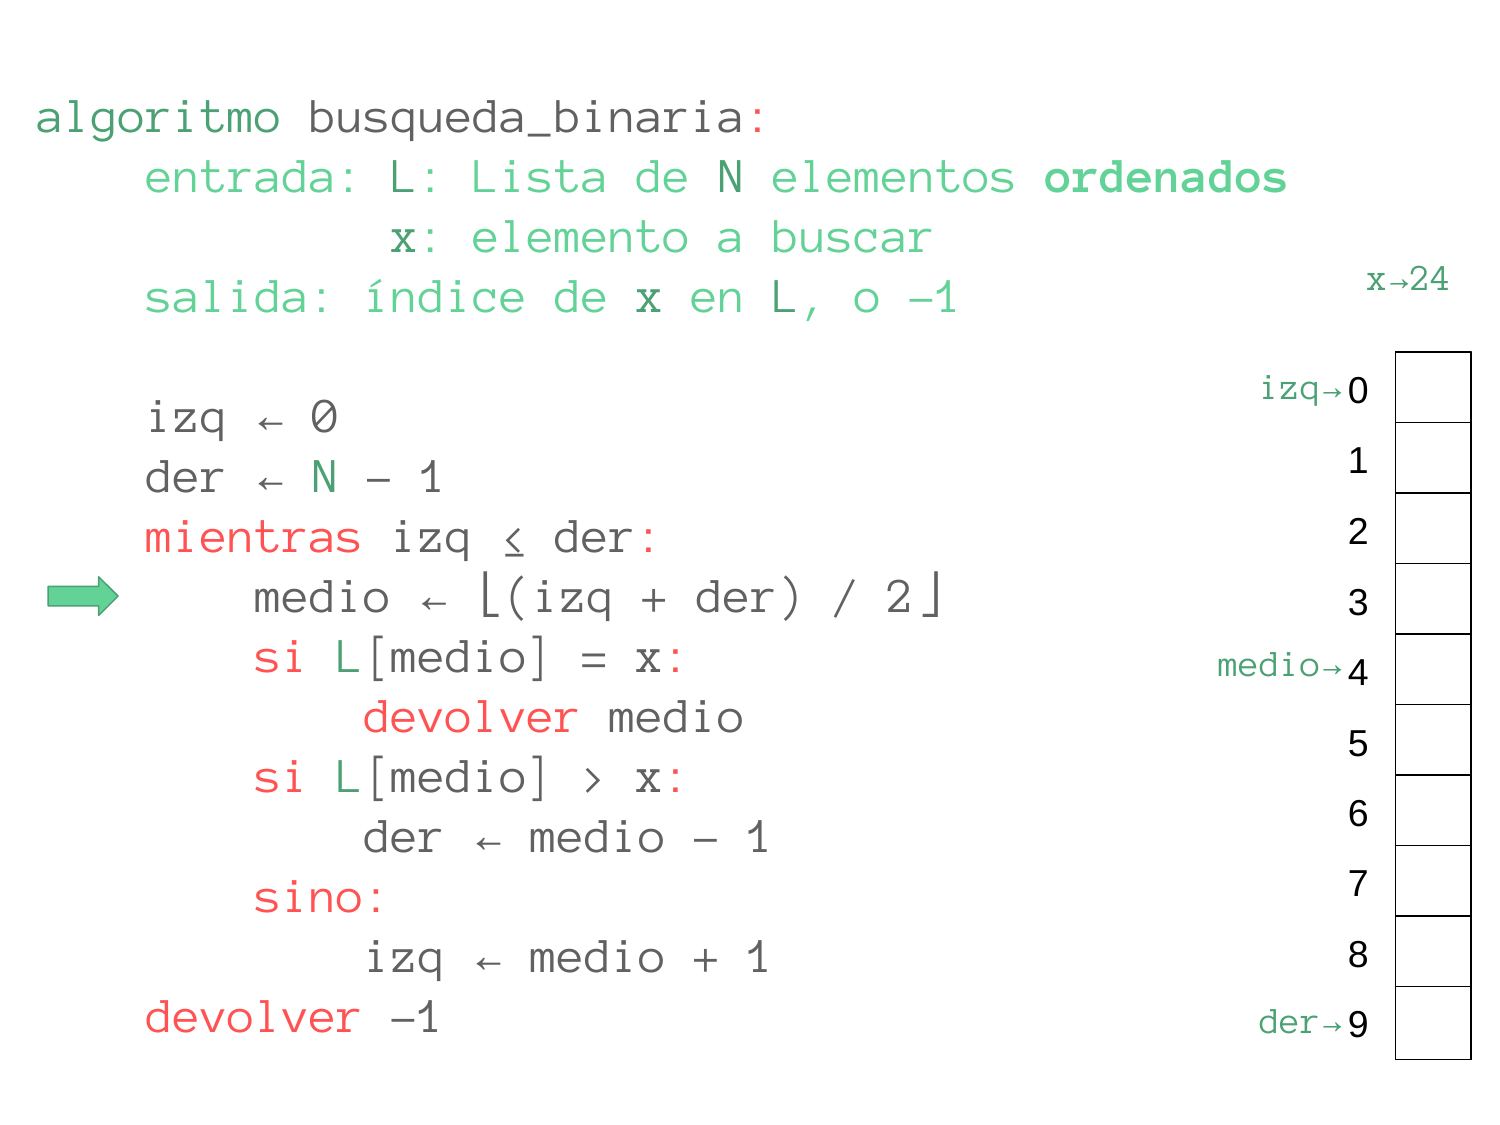

algoritmo busqueda_binaria:
    entrada: L: Lista de N elementos ordenados
             x: elemento a buscar
    salida: índice de x en L, o -1

    izq ← 0
    der ← N - 1
    mientras izq ≤ der:
        medio ← ⌊(izq + der) / 2⌋
        si L[medio] = x:
            devolver medio
        si L[medio] > x:
            der ← medio - 1
        sino:
            izq ← medio + 1
    devolver -1
x→24
izq→
0
-13
-13
1
-5
-5
2
1
1
3
7
7

medio→
4
18
18
5
24
24
6
26
26
7
30
30
8
49
49
der→
9
56
56